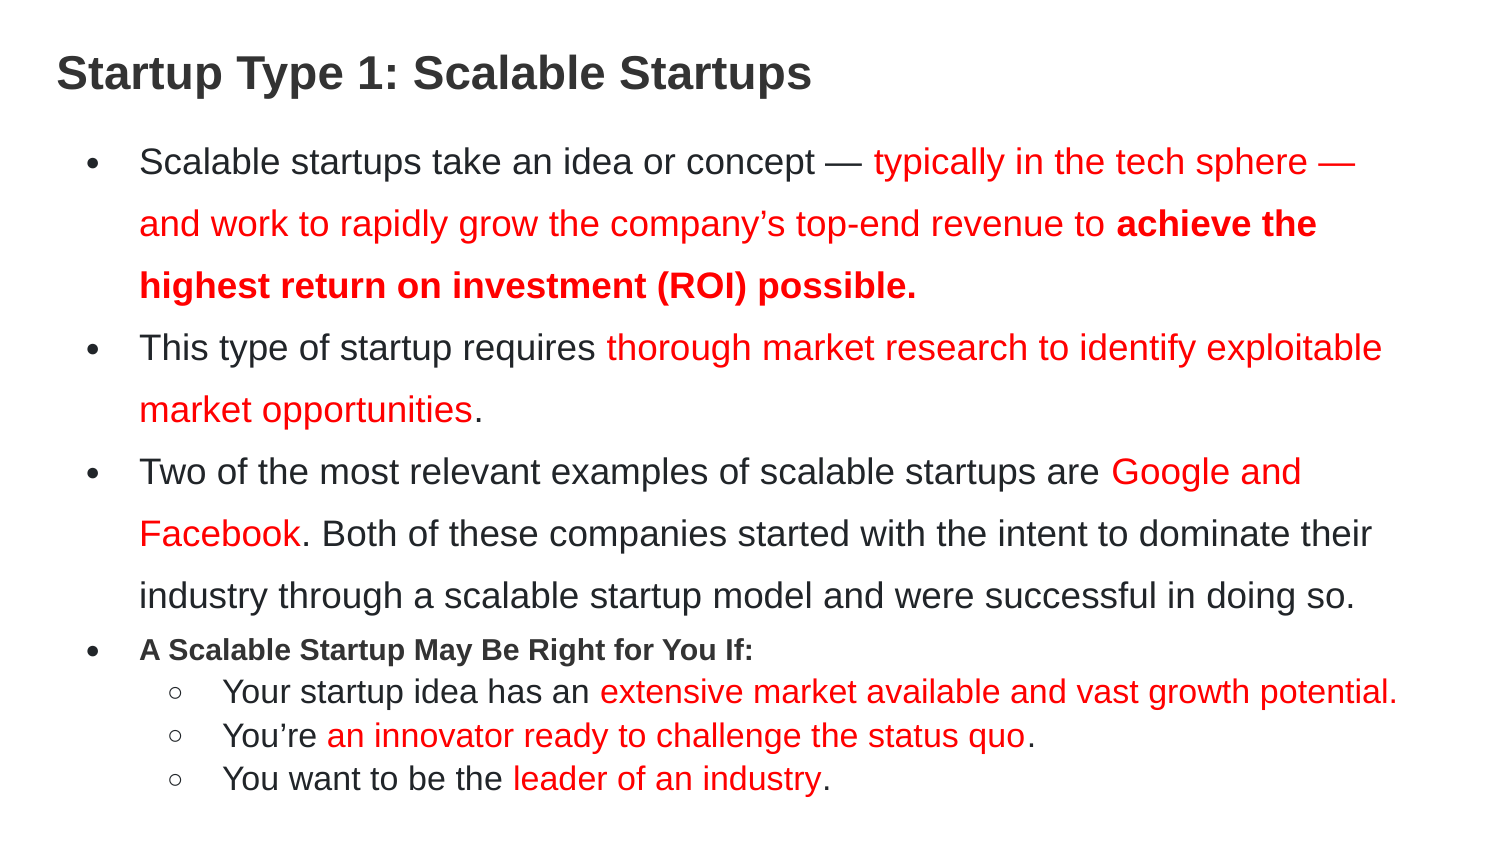

# Startup Type 1: Scalable Startups
Scalable startups take an idea or concept — typically in the tech sphere — and work to rapidly grow the company’s top-end revenue to achieve the highest return on investment (ROI) possible.
This type of startup requires thorough market research to identify exploitable market opportunities.
Two of the most relevant examples of scalable startups are Google and Facebook. Both of these companies started with the intent to dominate their industry through a scalable startup model and were successful in doing so.
A Scalable Startup May Be Right for You If:
Your startup idea has an extensive market available and vast growth potential.
You’re an innovator ready to challenge the status quo.
You want to be the leader of an industry.